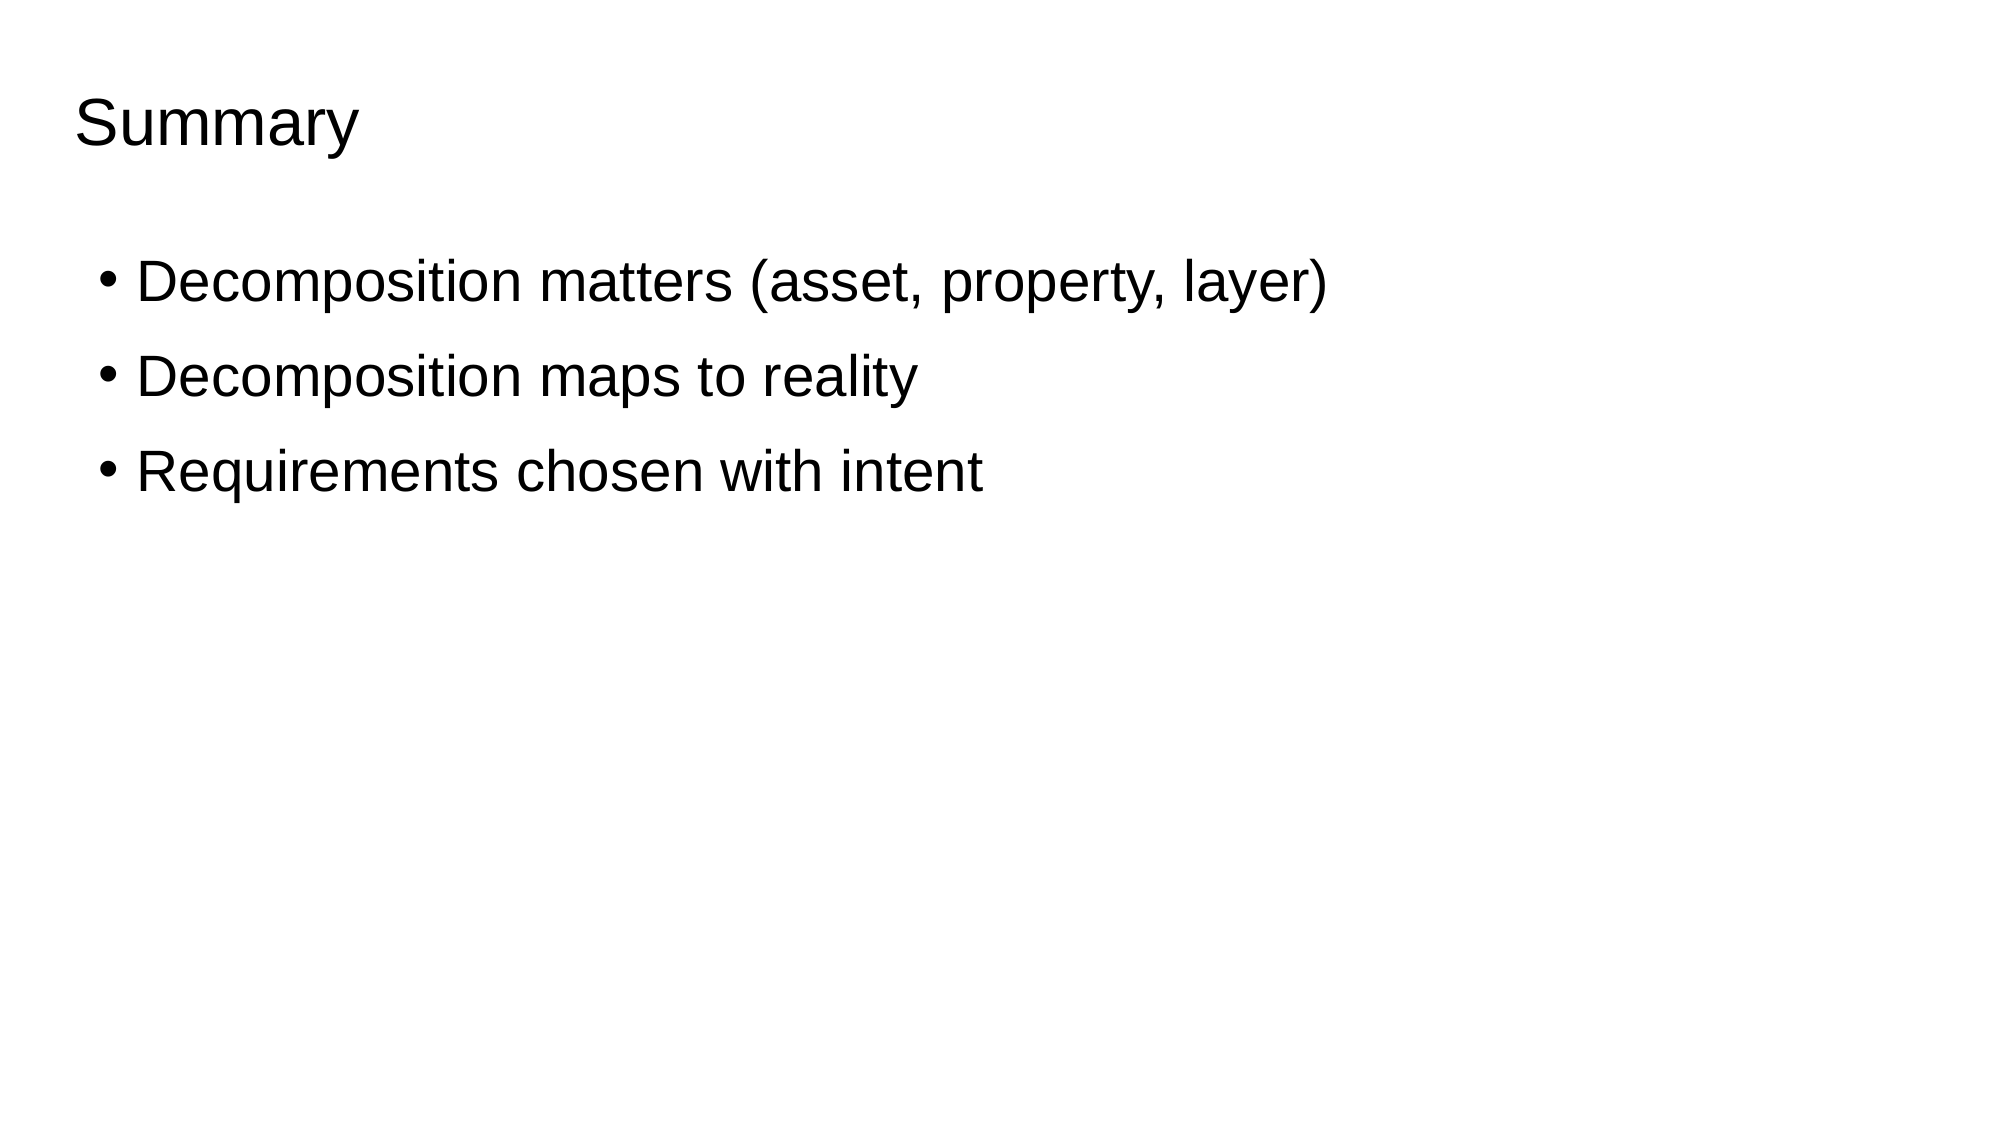

# Summary
Decomposition matters (asset, property, layer)
Decomposition maps to reality
Requirements chosen with intent